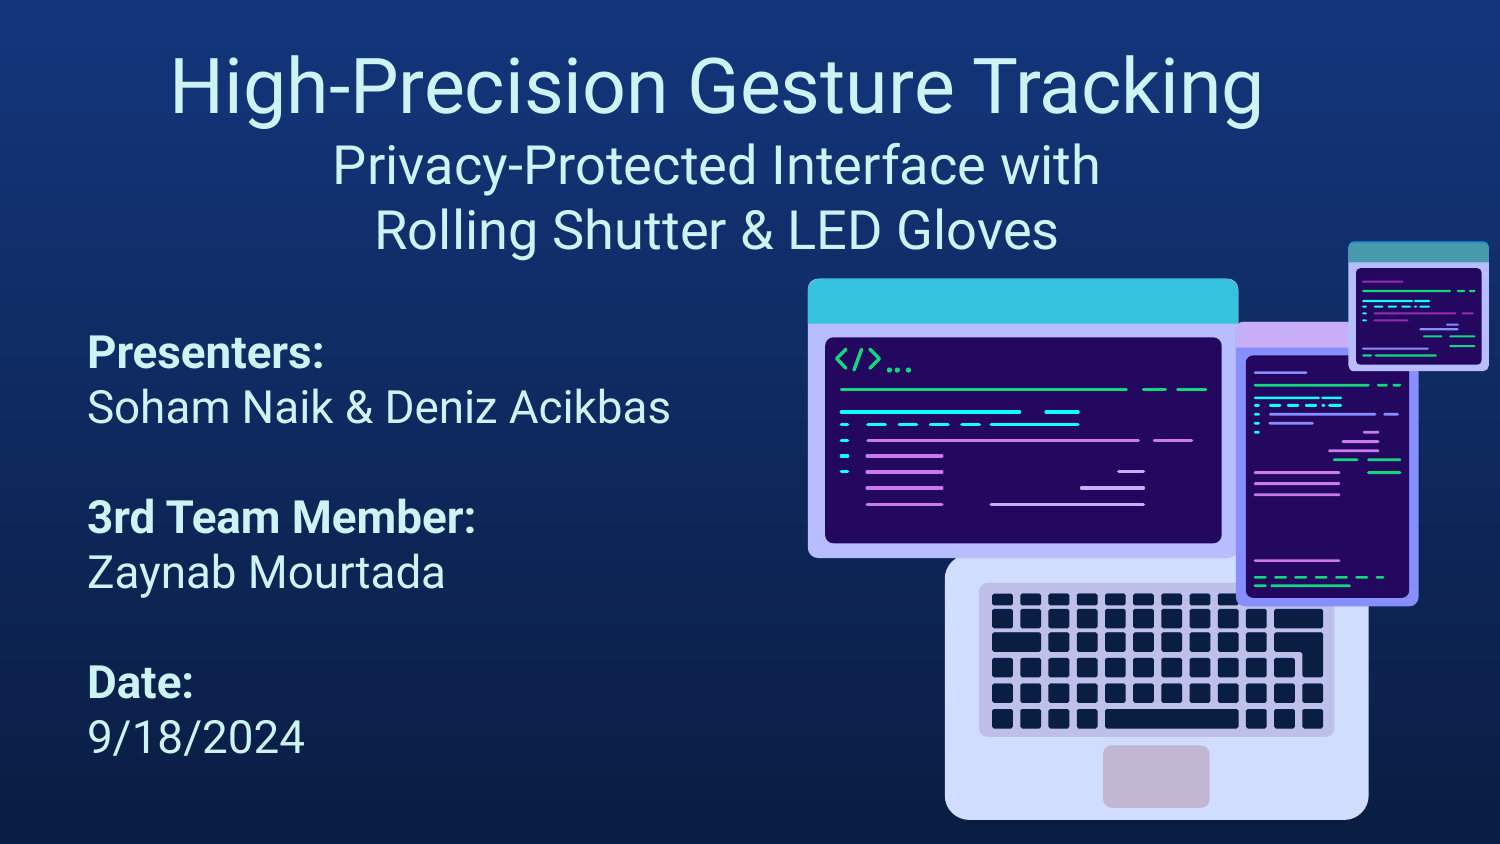

# High-Precision Gesture Tracking
Privacy-Protected Interface with Rolling Shutter & LED Gloves

Presenters:
Soham Naik & Deniz Acikbas

3rd Team Member:
Zaynab Mourtada

Date:
9/18/2024